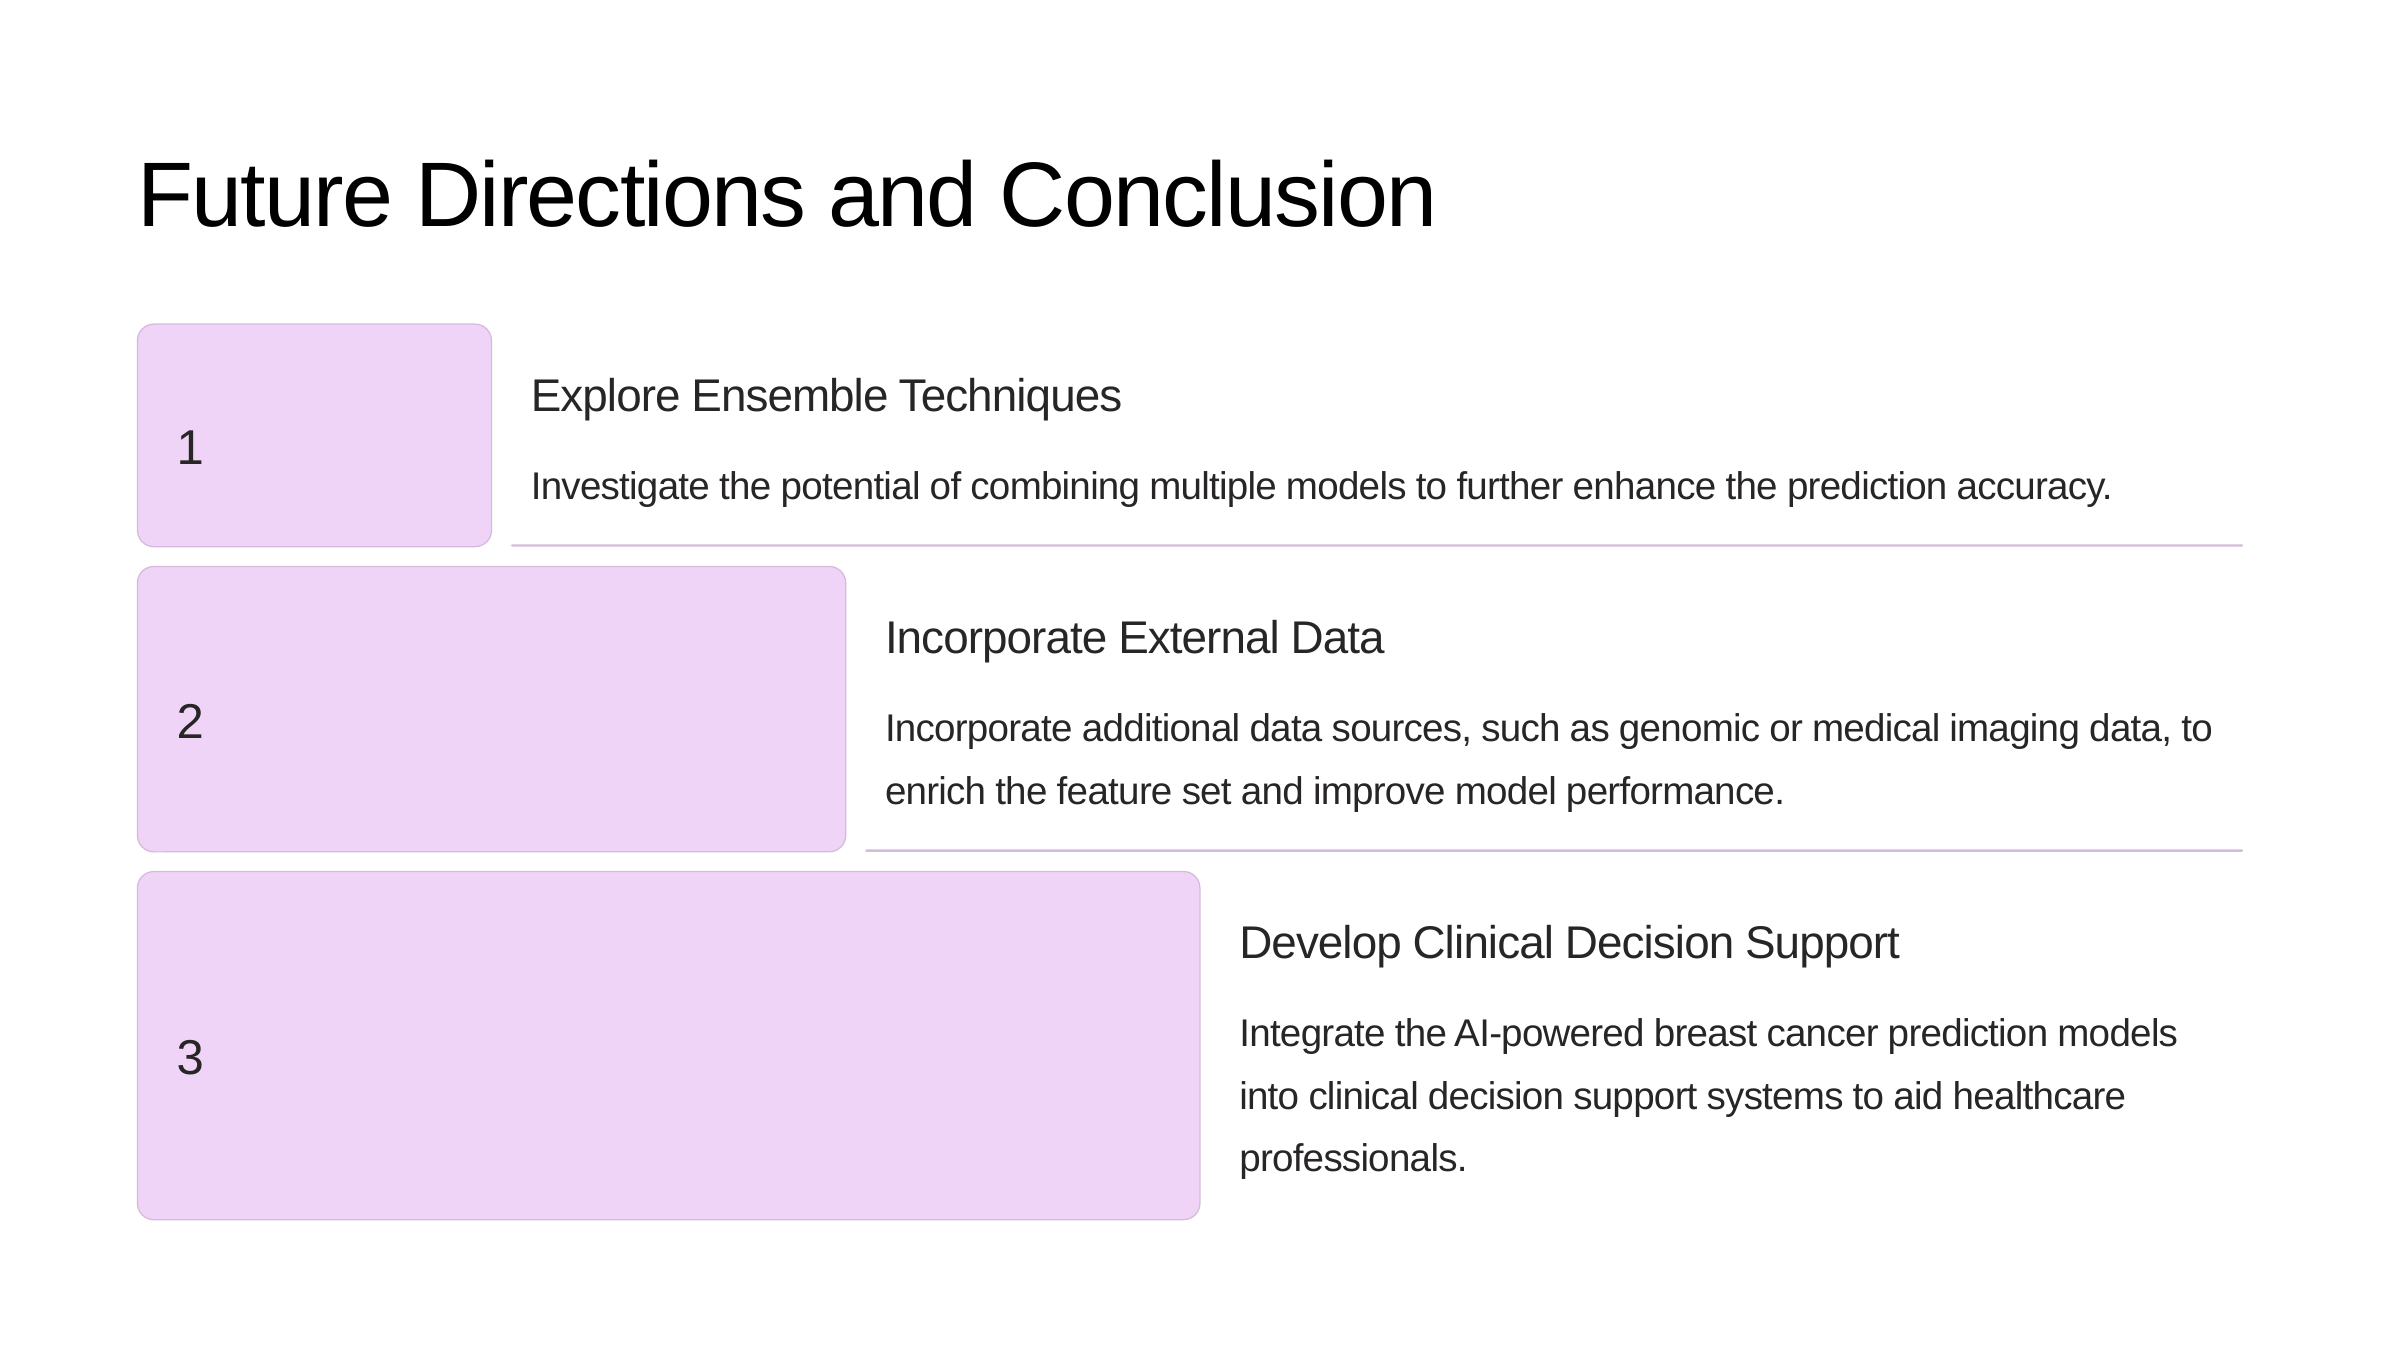

Future Directions and Conclusion

Explore Ensemble Techniques
1
Investigate the potential of combining multiple models to further enhance the prediction accuracy.

Incorporate External Data
2
Incorporate additional data sources, such as genomic or medical imaging data, to enrich the feature set and improve model performance.

Develop Clinical Decision Support
Integrate the AI-powered breast cancer prediction models into clinical decision support systems to aid healthcare professionals.
3